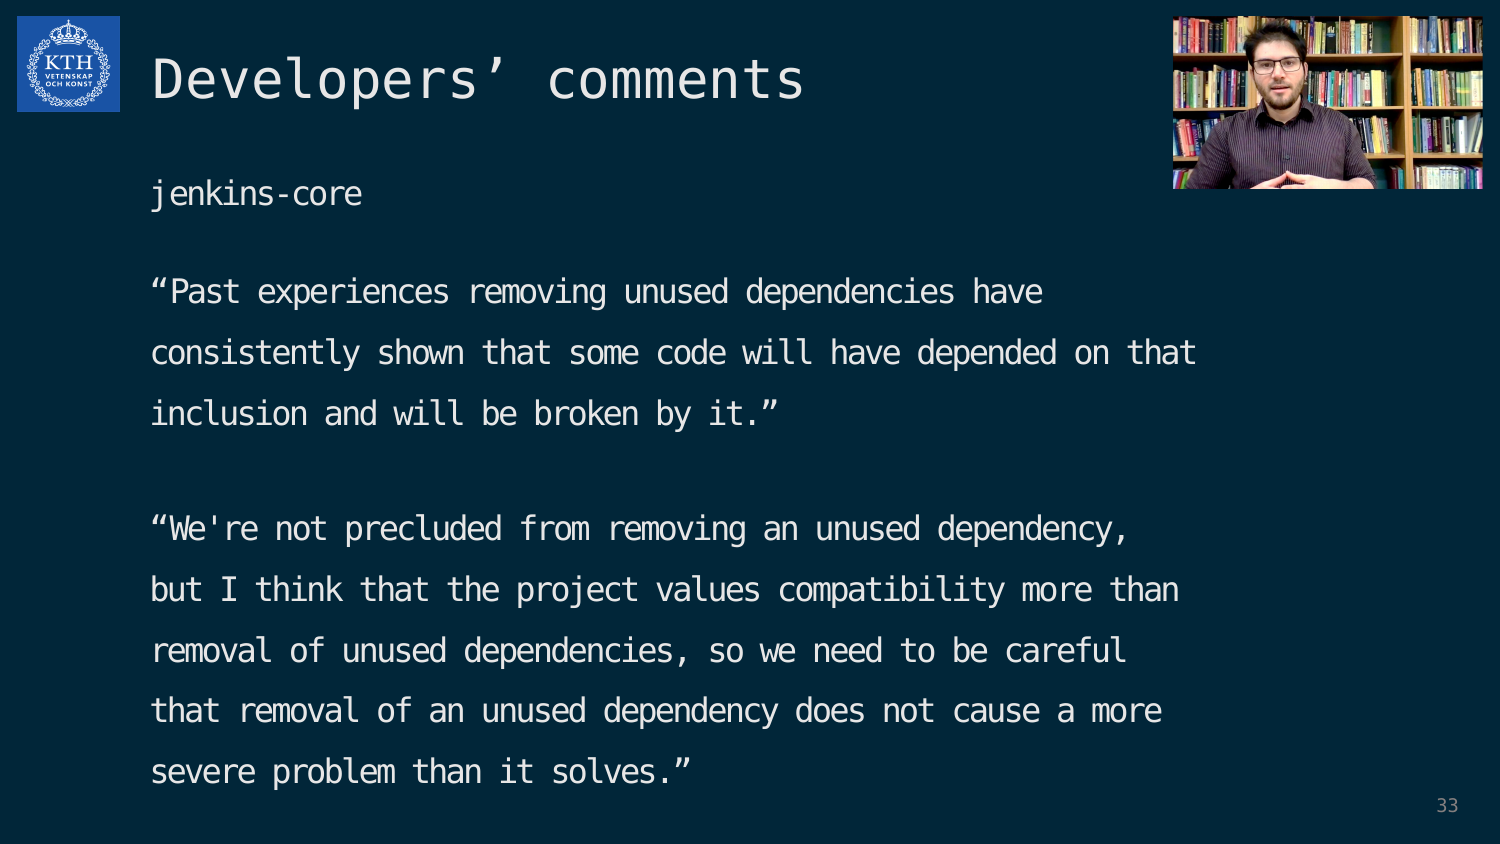

# Developers’ comments
jenkins-core
“Past experiences removing unused dependencies have consistently shown that some code will have depended on that inclusion and will be broken by it.”
“We're not precluded from removing an unused dependency, but I think that the project values compatibility more than removal of unused dependencies, so we need to be careful that removal of an unused dependency does not cause a more severe problem than it solves.”
33